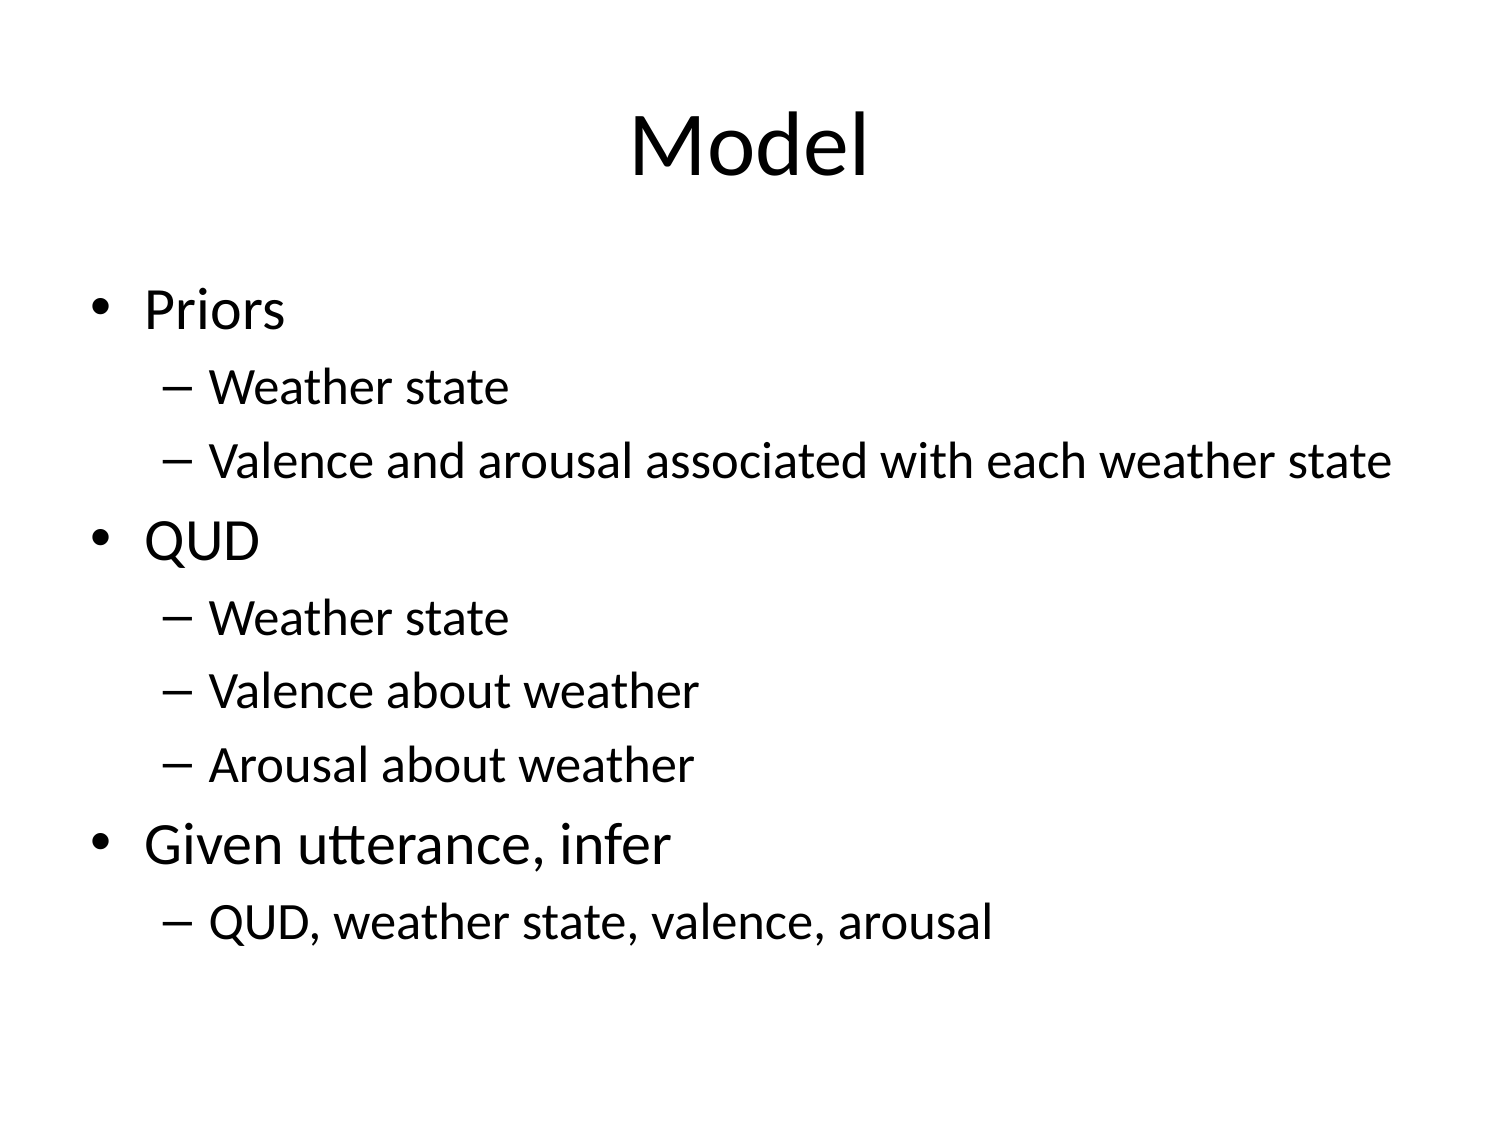

# Model
Priors
Weather state
Valence and arousal associated with each weather state
QUD
Weather state
Valence about weather
Arousal about weather
Given utterance, infer
QUD, weather state, valence, arousal